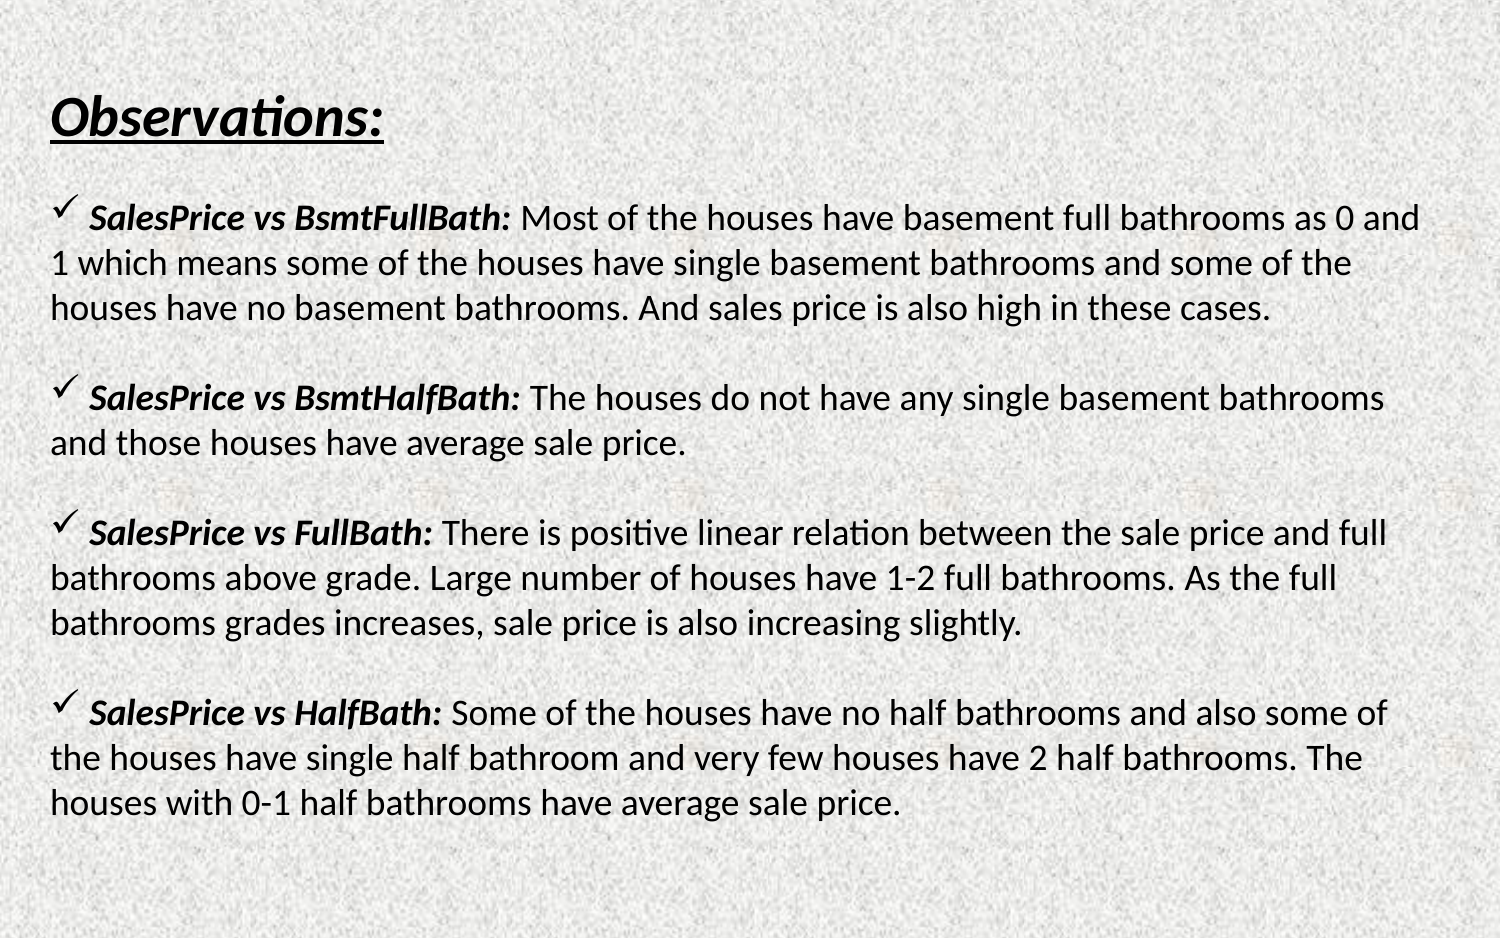

Observations:

 SalesPrice vs BsmtFullBath: Most of the houses have basement full bathrooms as 0 and 1 which means some of the houses have single basement bathrooms and some of the houses have no basement bathrooms. And sales price is also high in these cases.

 SalesPrice vs BsmtHalfBath: The houses do not have any single basement bathrooms and those houses have average sale price.

 SalesPrice vs FullBath: There is positive linear relation between the sale price and full bathrooms above grade. Large number of houses have 1-2 full bathrooms. As the full bathrooms grades increases, sale price is also increasing slightly.

 SalesPrice vs HalfBath: Some of the houses have no half bathrooms and also some of the houses have single half bathroom and very few houses have 2 half bathrooms. The houses with 0-1 half bathrooms have average sale price.